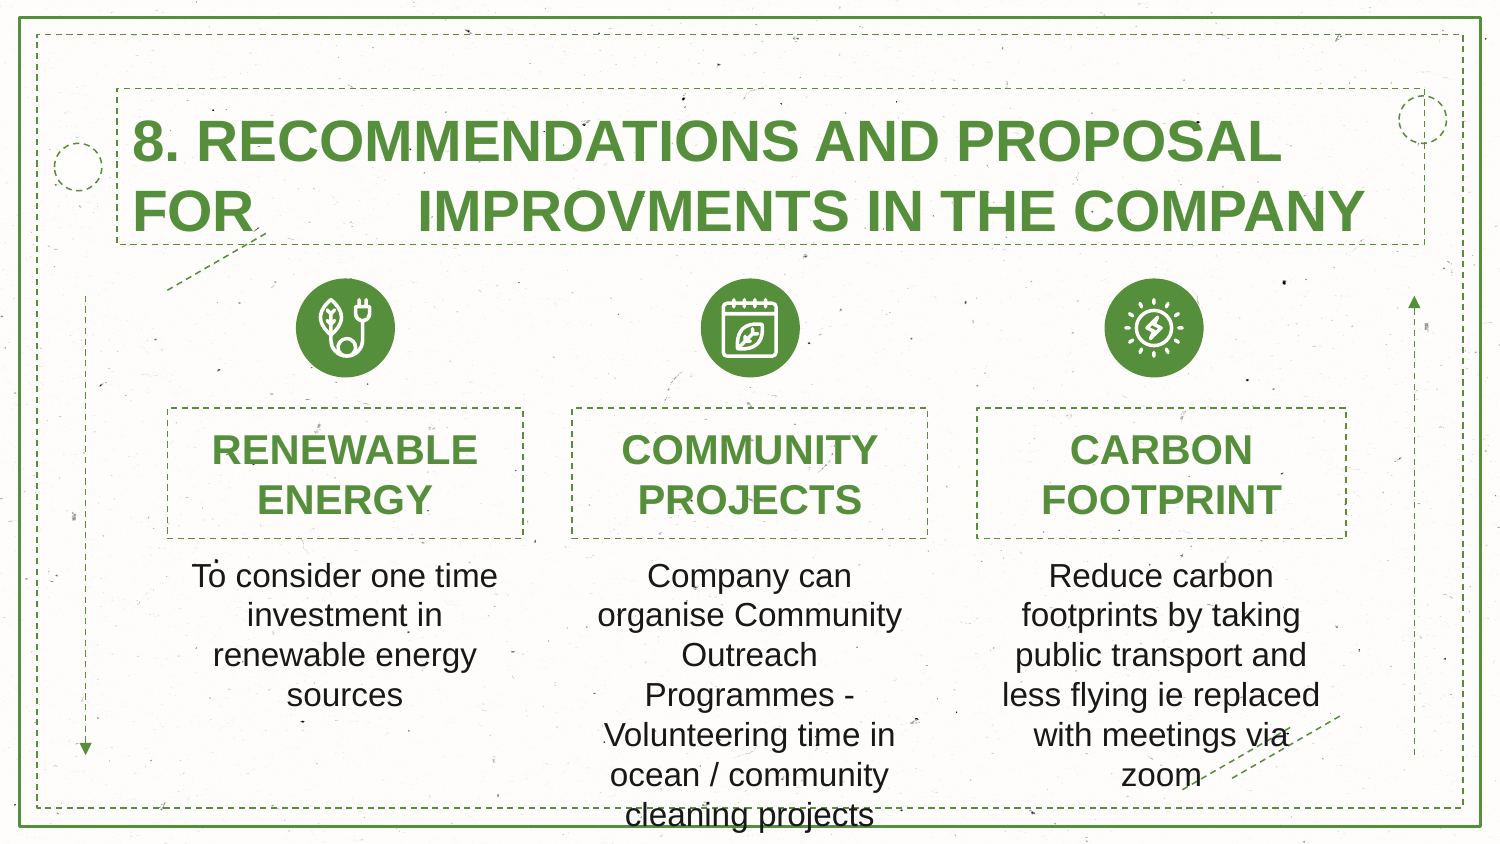

# 8. RECOMMENDATIONS AND PROPOSAL FOR          IMPROVMENTS IN THE COMPANY

RENEWABLE ENERGY
COMMUNITY PROJECTS
CARBON FOOTPRINT
To consider one time investment in renewable energy sources
Company can organise Community Outreach Programmes - Volunteering time in ocean / community cleaning projects
Reduce carbon footprints by taking public transport and less flying ie replaced with meetings via zoom